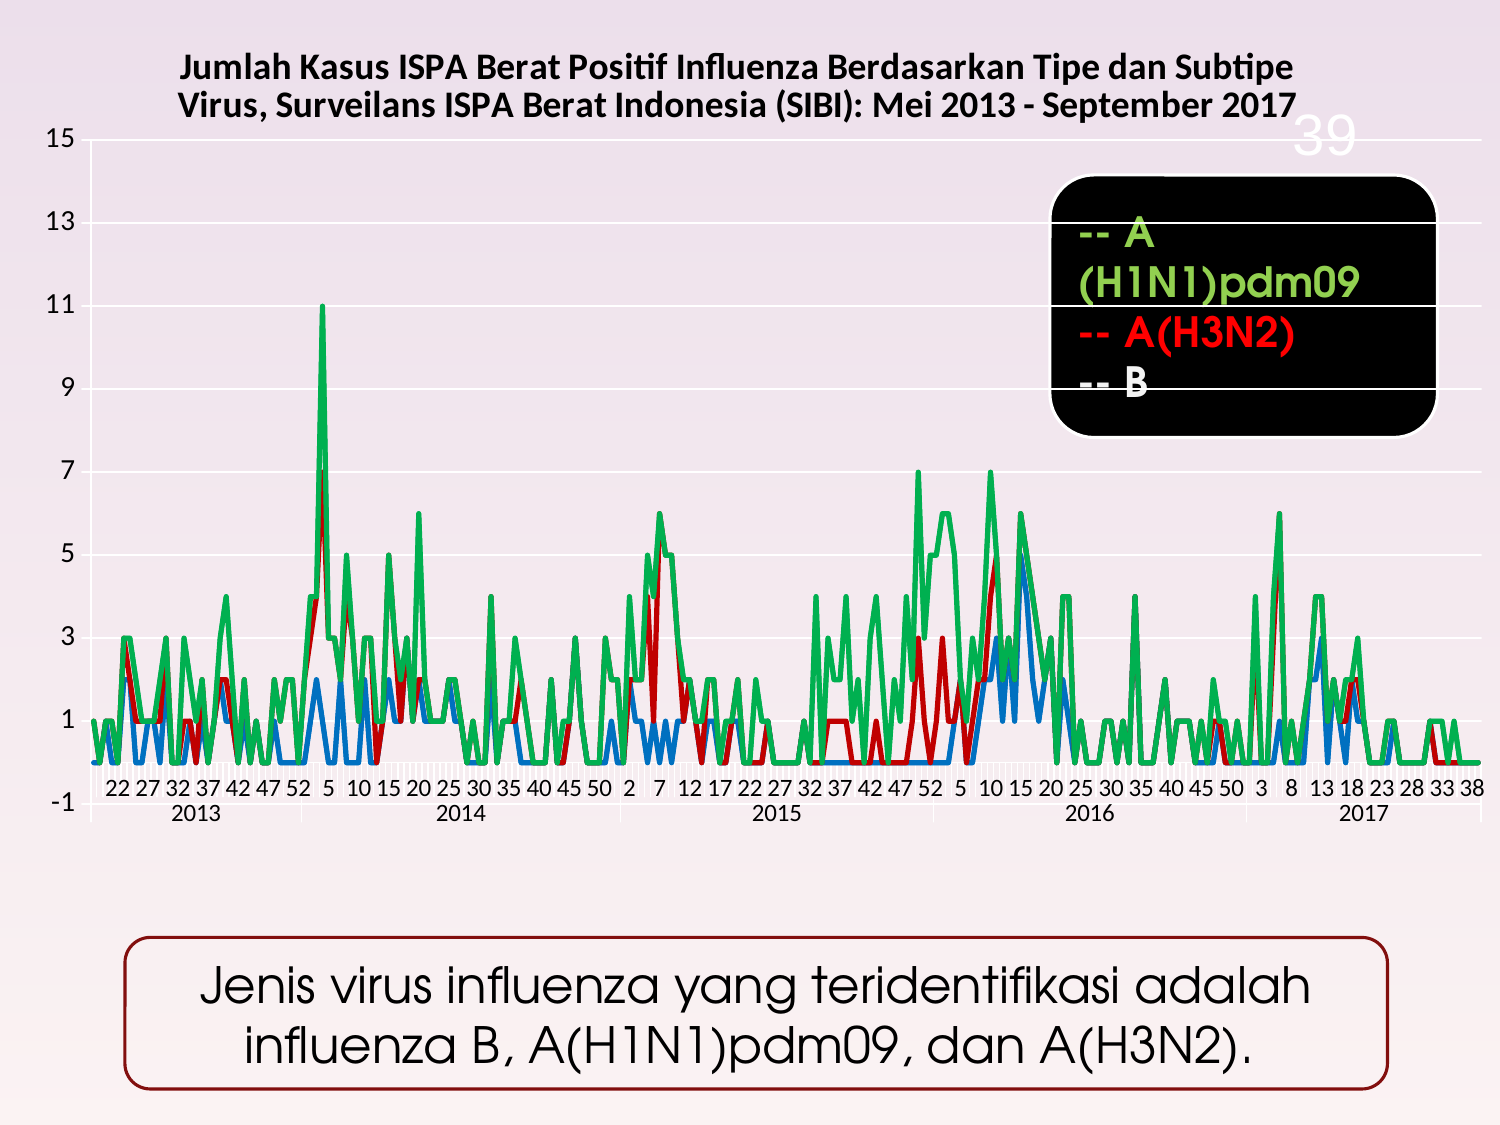

### Chart: Jumlah Kasus ISPA Berat Positif Influenza Berdasarkan Tipe dan Subtipe Virus, Surveilans ISPA Berat Indonesia (SIBI): Mei 2013 - September 2017

| Category | Flu B | A(H1N1) |  A(H3N2) | A (H1N1)pdm09 | A(H5N1) |
|---|---|---|---|---|---|
| 18 | 0.0 | 0.0 | 1.0 | 0.0 | 0.0 |
| 19 | 0.0 | 0.0 | 0.0 | 0.0 | 0.0 |
| 20 | 1.0 | 0.0 | 0.0 | 0.0 | 0.0 |
| 21 | 0.0 | 0.0 | 1.0 | 0.0 | 0.0 |
| 22 | 0.0 | 0.0 | 0.0 | 0.0 | 0.0 |
| 23 | 2.0 | 0.0 | 1.0 | 0.0 | 0.0 |
| 24 | 2.0 | 0.0 | 0.0 | 1.0 | 0.0 |
| 25 | 0.0 | 0.0 | 1.0 | 1.0 | 0.0 |
| 26 | 0.0 | 0.0 | 1.0 | 0.0 | 0.0 |
| 27 | 1.0 | 0.0 | 0.0 | 0.0 | 0.0 |
| 28 | 1.0 | 0.0 | 0.0 | 0.0 | 0.0 |
| 29 | 0.0 | 0.0 | 1.0 | 1.0 | 0.0 |
| 30 | 2.0 | 0.0 | 1.0 | 0.0 | 0.0 |
| 31 | 0.0 | 0.0 | 0.0 | 0.0 | 0.0 |
| 32 | 0.0 | 0.0 | 0.0 | 0.0 | 0.0 |
| 33 | 0.0 | 0.0 | 1.0 | 2.0 | 0.0 |
| 34 | 1.0 | 0.0 | 0.0 | 1.0 | 0.0 |
| 35 | 0.0 | 0.0 | 0.0 | 1.0 | 0.0 |
| 36 | 1.0 | 0.0 | 1.0 | 0.0 | 0.0 |
| 37 | 0.0 | 0.0 | 0.0 | 0.0 | 0.0 |
| 38 | 1.0 | 0.0 | 0.0 | 0.0 | 0.0 |
| 39 | 2.0 | 0.0 | 0.0 | 1.0 | 0.0 |
| 40 | 1.0 | 0.0 | 1.0 | 2.0 | 0.0 |
| 41 | 1.0 | 0.0 | 0.0 | 1.0 | 0.0 |
| 42 | 0.0 | 0.0 | 0.0 | 0.0 | 0.0 |
| 43 | 1.0 | 0.0 | 1.0 | 0.0 | 0.0 |
| 44 | 0.0 | 0.0 | 0.0 | 0.0 | 0.0 |
| 45 | 1.0 | 0.0 | 0.0 | 0.0 | 0.0 |
| 46 | 0.0 | 0.0 | 0.0 | 0.0 | 0.0 |
| 47 | 0.0 | 0.0 | 0.0 | 0.0 | 0.0 |
| 48 | 1.0 | 0.0 | 1.0 | 0.0 | 0.0 |
| 49 | 0.0 | 0.0 | 1.0 | 0.0 | 0.0 |
| 50 | 0.0 | 0.0 | 2.0 | 0.0 | 0.0 |
| 51 | 0.0 | 0.0 | 2.0 | 0.0 | 0.0 |
| 52 | 0.0 | 0.0 | 0.0 | 0.0 | 0.0 |
| 1 | 0.0 | 0.0 | 2.0 | 0.0 | 0.0 |
| 2 | 1.0 | 0.0 | 2.0 | 1.0 | 0.0 |
| 3 | 2.0 | 0.0 | 2.0 | 0.0 | 0.0 |
| 4 | 1.0 | 0.0 | 6.0 | 4.0 | 0.0 |
| 5 | 0.0 | 0.0 | 3.0 | 0.0 | 0.0 |
| 6 | 0.0 | 0.0 | 3.0 | 0.0 | 0.0 |
| 7 | 2.0 | 0.0 | 0.0 | 0.0 | 0.0 |
| 8 | 0.0 | 0.0 | 4.0 | 1.0 | 0.0 |
| 9 | 0.0 | 0.0 | 3.0 | 0.0 | 0.0 |
| 10 | 0.0 | 0.0 | 1.0 | 0.0 | 0.0 |
| 11 | 2.0 | 0.0 | 1.0 | 0.0 | 0.0 |
| 12 | 0.0 | 0.0 | 3.0 | 0.0 | 0.0 |
| 13 | 0.0 | 0.0 | 0.0 | 1.0 | 0.0 |
| 14 | 1.0 | 0.0 | 0.0 | 0.0 | 0.0 |
| 15 | 2.0 | 0.0 | 3.0 | 0.0 | 0.0 |
| 16 | 1.0 | 0.0 | 2.0 | 0.0 | 0.0 |
| 17 | 1.0 | 0.0 | 0.0 | 1.0 | 0.0 |
| 18 | 3.0 | 0.0 | 0.0 | 0.0 | 0.0 |
| 19 | 1.0 | 0.0 | 0.0 | 0.0 | 0.0 |
| 20 | 2.0 | 0.0 | 0.0 | 4.0 | 0.0 |
| 21 | 1.0 | 0.0 | 1.0 | 0.0 | 0.0 |
| 22 | 1.0 | 0.0 | 0.0 | 0.0 | 0.0 |
| 23 | 1.0 | 0.0 | 0.0 | 0.0 | 0.0 |
| 24 | 1.0 | 0.0 | 0.0 | 0.0 | 0.0 |
| 25 | 2.0 | 0.0 | 0.0 | 0.0 | 0.0 |
| 26 | 1.0 | 0.0 | 1.0 | 0.0 | 0.0 |
| 27 | 1.0 | 0.0 | 0.0 | 0.0 | 0.0 |
| 28 | 0.0 | 0.0 | 0.0 | 0.0 | 0.0 |
| 29 | 0.0 | 0.0 | 1.0 | 0.0 | 0.0 |
| 30 | 0.0 | 0.0 | 0.0 | 0.0 | 0.0 |
| 31 | 0.0 | 0.0 | 0.0 | 0.0 | 0.0 |
| 32 | 2.0 | 0.0 | 2.0 | 0.0 | 0.0 |
| 33 | 0.0 | 0.0 | 0.0 | 0.0 | 0.0 |
| 34 | 1.0 | 0.0 | 0.0 | 0.0 | 0.0 |
| 35 | 1.0 | 0.0 | 0.0 | 0.0 | 0.0 |
| 36 | 1.0 | 0.0 | 0.0 | 2.0 | 0.0 |
| 37 | 0.0 | 0.0 | 2.0 | 0.0 | 0.0 |
| 38 | 0.0 | 0.0 | 1.0 | 0.0 | 0.0 |
| 39 | 0.0 | 0.0 | 0.0 | 0.0 | 0.0 |
| 40 | 0.0 | 0.0 | 0.0 | 0.0 | 0.0 |
| 41 | 0.0 | 0.0 | 0.0 | 0.0 | 0.0 |
| 42 | 2.0 | 0.0 | 0.0 | 0.0 | 0.0 |
| 43 | 0.0 | 0.0 | 0.0 | 0.0 | 0.0 |
| 44 | 0.0 | 0.0 | 0.0 | 1.0 | 0.0 |
| 45 | 1.0 | 0.0 | 0.0 | 0.0 | 0.0 |
| 46 | 3.0 | 0.0 | 0.0 | 0.0 | 0.0 |
| 47 | 1.0 | 0.0 | 0.0 | 0.0 | 0.0 |
| 48 | 0.0 | 0.0 | 0.0 | 0.0 | 0.0 |
| 49 | 0.0 | 0.0 | 0.0 | 0.0 | 0.0 |
| 50 | 0.0 | 0.0 | 0.0 | 0.0 | 0.0 |
| 51 | 0.0 | 0.0 | 3.0 | 0.0 | 0.0 |
| 52 | 1.0 | 0.0 | 1.0 | 0.0 | 0.0 |
| 53 | 0.0 | 0.0 | 2.0 | 0.0 | 0.0 |
| 1 | 0.0 | 0.0 | 0.0 | 0.0 | 0.0 |
| 2 | 2.0 | 0.0 | 0.0 | 2.0 | 0.0 |
| 3 | 1.0 | 0.0 | 1.0 | 0.0 | 0.0 |
| 4 | 1.0 | 0.0 | 1.0 | 0.0 | 0.0 |
| 5 | 0.0 | 0.0 | 4.0 | 1.0 | 0.0 |
| 6 | 1.0 | 0.0 | 0.0 | 3.0 | 0.0 |
| 7 | 0.0 | 0.0 | 6.0 | 0.0 | 0.0 |
| 8 | 1.0 | 0.0 | 4.0 | 0.0 | 0.0 |
| 9 | 0.0 | 0.0 | 5.0 | 0.0 | 0.0 |
| 10 | 1.0 | 0.0 | 2.0 | 0.0 | 0.0 |
| 11 | 1.0 | 0.0 | 0.0 | 1.0 | 0.0 |
| 12 | 2.0 | 0.0 | 0.0 | 0.0 | 0.0 |
| 13 | 1.0 | 0.0 | 0.0 | 0.0 | 0.0 |
| 14 | 0.0 | 0.0 | 0.0 | 1.0 | 0.0 |
| 15 | 1.0 | 0.0 | 1.0 | 0.0 | 0.0 |
| 16 | 1.0 | 0.0 | 1.0 | 0.0 | 0.0 |
| 17 | 0.0 | 0.0 | 0.0 | 0.0 | 0.0 |
| 18 | 0.0 | 0.0 | 0.0 | 1.0 | 0.0 |
| 19 | 1.0 | 0.0 | 0.0 | 0.0 | 0.0 |
| 20 | 1.0 | 0.0 | 1.0 | 0.0 | 0.0 |
| 21 | 0.0 | 0.0 | 0.0 | 0.0 | 0.0 |
| 22 | 0.0 | 0.0 | 0.0 | 0.0 | 0.0 |
| 23 | 0.0 | 0.0 | 0.0 | 2.0 | 0.0 |
| 24 | 0.0 | 0.0 | 0.0 | 1.0 | 0.0 |
| 25 | 1.0 | 0.0 | 0.0 | 0.0 | 0.0 |
| 26 | 0.0 | 0.0 | 0.0 | 0.0 | 0.0 |
| 27 | 0.0 | 0.0 | 0.0 | 0.0 | 0.0 |
| 28 | 0.0 | 0.0 | 0.0 | 0.0 | 0.0 |
| 29 | 0.0 | 0.0 | 0.0 | 0.0 | 0.0 |
| 30 | 0.0 | 0.0 | 0.0 | 0.0 | 0.0 |
| 31 | 1.0 | 0.0 | 0.0 | 0.0 | 0.0 |
| 32 | 0.0 | 0.0 | 0.0 | 0.0 | 0.0 |
| 33 | 0.0 | 0.0 | 0.0 | 4.0 | 0.0 |
| 34 | 0.0 | 0.0 | 0.0 | 0.0 | 0.0 |
| 35 | 0.0 | 0.0 | 1.0 | 2.0 | 0.0 |
| 36 | 0.0 | 0.0 | 1.0 | 1.0 | 0.0 |
| 37 | 0.0 | 0.0 | 1.0 | 1.0 | 0.0 |
| 38 | 0.0 | 0.0 | 1.0 | 3.0 | 0.0 |
| 39 | 0.0 | 0.0 | 0.0 | 1.0 | 0.0 |
| 40 | 0.0 | 0.0 | 0.0 | 2.0 | 0.0 |
| 41 | 0.0 | 0.0 | 0.0 | 0.0 | 0.0 |
| 42 | 0.0 | 0.0 | 0.0 | 3.0 | 0.0 |
| 43 | 0.0 | 0.0 | 1.0 | 3.0 | 0.0 |
| 44 | 0.0 | 0.0 | 0.0 | 2.0 | 0.0 |
| 45 | 0.0 | 0.0 | 0.0 | 0.0 | 0.0 |
| 46 | 0.0 | 0.0 | 0.0 | 2.0 | 0.0 |
| 47 | 0.0 | 0.0 | 0.0 | 1.0 | 0.0 |
| 48 | 0.0 | 0.0 | 0.0 | 4.0 | 0.0 |
| 49 | 0.0 | 0.0 | 1.0 | 1.0 | 0.0 |
| 50 | 0.0 | 0.0 | 3.0 | 4.0 | 0.0 |
| 51 | 0.0 | 0.0 | 1.0 | 2.0 | 0.0 |
| 52 | 0.0 | 0.0 | 0.0 | 5.0 | 0.0 |
| 1 | 0.0 | 0.0 | 1.0 | 4.0 | 0.0 |
| 2 | 0.0 | 0.0 | 3.0 | 3.0 | 0.0 |
| 3 | 0.0 | 0.0 | 1.0 | 5.0 | 0.0 |
| 4 | 1.0 | 0.0 | 0.0 | 4.0 | 0.0 |
| 5 | 2.0 | 0.0 | 0.0 | 0.0 | 0.0 |
| 6 | 0.0 | 0.0 | 0.0 | 1.0 | 0.0 |
| 7 | 0.0 | 0.0 | 1.0 | 2.0 | 0.0 |
| 8 | 1.0 | 0.0 | 1.0 | 0.0 | 0.0 |
| 9 | 2.0 | 0.0 | 0.0 | 2.0 | 0.0 |
| 10 | 2.0 | 0.0 | 2.0 | 3.0 | 0.0 |
| 11 | 3.0 | 0.0 | 2.0 | 0.0 | 0.0 |
| 12 | 1.0 | 0.0 | 1.0 | 0.0 | 0.0 |
| 13 | 3.0 | 0.0 | 0.0 | 0.0 | 0.0 |
| 14 | 1.0 | 0.0 | 1.0 | 0.0 | 0.0 |
| 15 | 5.0 | 0.0 | 1.0 | 0.0 | 0.0 |
| 16 | 4.0 | 0.0 | 1.0 | 0.0 | 0.0 |
| 17 | 2.0 | 0.0 | 2.0 | 0.0 | 0.0 |
| 18 | 1.0 | 0.0 | 2.0 | 0.0 | 0.0 |
| 19 | 2.0 | 0.0 | 0.0 | 0.0 | 0.0 |
| 20 | 3.0 | 0.0 | 0.0 | 0.0 | 0.0 |
| 21 | 0.0 | 0.0 | 0.0 | 0.0 | 0.0 |
| 22 | 2.0 | 0.0 | 2.0 | 0.0 | 0.0 |
| 23 | 1.0 | 0.0 | 3.0 | 0.0 | 0.0 |
| 24 | 0.0 | 0.0 | 0.0 | 0.0 | 0.0 |
| 25 | 1.0 | 0.0 | 0.0 | 0.0 | 0.0 |
| 26 | 0.0 | 0.0 | 0.0 | 0.0 | 0.0 |
| 27 | 0.0 | 0.0 | 0.0 | 0.0 | 0.0 |
| 28 | 0.0 | 0.0 | 0.0 | 0.0 | 0.0 |
| 29 | 1.0 | 0.0 | 0.0 | 0.0 | 0.0 |
| 30 | 1.0 | 0.0 | 0.0 | 0.0 | 0.0 |
| 31 | 0.0 | 0.0 | 0.0 | 0.0 | 0.0 |
| 32 | 1.0 | 0.0 | 0.0 | 0.0 | 0.0 |
| 33 | 0.0 | 0.0 | 0.0 | 0.0 | 0.0 |
| 34 | 4.0 | 0.0 | 0.0 | 0.0 | 0.0 |
| 35 | 0.0 | 0.0 | 0.0 | 0.0 | 0.0 |
| 36 | 0.0 | 0.0 | 0.0 | 0.0 | 0.0 |
| 37 | 0.0 | 0.0 | 0.0 | 0.0 | 0.0 |
| 38 | 1.0 | 0.0 | 0.0 | 0.0 | 0.0 |
| 39 | 2.0 | 0.0 | 0.0 | 0.0 | 0.0 |
| 40 | 0.0 | 0.0 | 0.0 | 0.0 | 0.0 |
| 41 | 1.0 | 0.0 | 0.0 | 0.0 | 0.0 |
| 42 | 1.0 | 0.0 | 0.0 | 0.0 | 0.0 |
| 43 | 1.0 | 0.0 | 0.0 | 0.0 | 0.0 |
| 44 | 0.0 | 0.0 | 0.0 | 0.0 | 0.0 |
| 45 | 0.0 | 0.0 | 1.0 | 0.0 | 0.0 |
| 46 | 0.0 | 0.0 | 0.0 | 0.0 | 0.0 |
| 47 | 0.0 | 0.0 | 1.0 | 1.0 | 0.0 |
| 48 | 1.0 | 0.0 | 0.0 | 0.0 | 0.0 |
| 49 | 0.0 | 0.0 | 0.0 | 1.0 | 0.0 |
| 50 | 0.0 | 0.0 | 0.0 | 0.0 | 0.0 |
| 51 | 0.0 | 0.0 | 1.0 | 0.0 | 0.0 |
| 52 | 0.0 | 0.0 | 0.0 | 0.0 | 0.0 |
| 1 | 0.0 | 0.0 | 0.0 | 0.0 | 0.0 |
| 2 | 0.0 | 0.0 | 3.0 | 1.0 | 0.0 |
| 3 | 0.0 | 0.0 | 0.0 | 0.0 | 0.0 |
| 4 | 0.0 | 0.0 | 0.0 | 0.0 | 0.0 |
| 5 | 0.0 | 0.0 | 3.0 | 1.0 | 0.0 |
| 6 | 1.0 | 0.0 | 5.0 | 0.0 | 0.0 |
| 7 | 0.0 | 0.0 | 0.0 | 0.0 | 0.0 |
| 8 | 0.0 | 0.0 | 1.0 | 0.0 | 0.0 |
| 9 | 0.0 | 0.0 | 0.0 | 0.0 | 0.0 |
| 10 | 0.0 | 0.0 | 1.0 | 0.0 | 0.0 |
| 11 | 2.0 | 0.0 | 0.0 | 0.0 | 0.0 |
| 12 | 2.0 | 0.0 | 2.0 | 0.0 | 0.0 |
| 13 | 3.0 | 0.0 | 1.0 | 0.0 | 0.0 |
| 14 | 0.0 | 0.0 | 1.0 | 0.0 | 0.0 |
| 15 | 2.0 | 0.0 | 0.0 | 0.0 | 0.0 |
| 16 | 1.0 | 0.0 | 0.0 | 0.0 | 0.0 |
| 17 | 0.0 | 0.0 | 1.0 | 1.0 | 0.0 |
| 18 | 2.0 | 0.0 | 0.0 | 0.0 | 0.0 |
| 19 | 1.0 | 0.0 | 1.0 | 1.0 | 0.0 |
| 20 | 1.0 | 0.0 | 0.0 | 0.0 | 0.0 |
| 21 | 0.0 | 0.0 | 0.0 | 0.0 | 0.0 |
| 22 | 0.0 | 0.0 | 0.0 | 0.0 | 0.0 |
| 23 | 0.0 | 0.0 | 0.0 | 0.0 | 0.0 |
| 24 | 0.0 | 0.0 | 1.0 | 0.0 | 0.0 |
| 25 | 1.0 | 0.0 | 0.0 | 0.0 | 0.0 |
| 26 | 0.0 | 0.0 | 0.0 | 0.0 | 0.0 |
| 27 | 0.0 | 0.0 | 0.0 | 0.0 | 0.0 |
| 28 | 0.0 | 0.0 | 0.0 | 0.0 | 0.0 |
| 29 | 0.0 | 0.0 | 0.0 | 0.0 | 0.0 |
| 30 | 0.0 | 0.0 | 0.0 | 0.0 | 0.0 |
| 31 | 1.0 | 0.0 | 0.0 | 0.0 | 0.0 |
| 32 | 0.0 | 0.0 | 0.0 | 1.0 | 0.0 |
| 33 | 0.0 | 0.0 | 0.0 | 1.0 | 0.0 |
| 34 | 0.0 | 0.0 | 0.0 | 0.0 | 0.0 |
| 35 | 0.0 | 0.0 | 0.0 | 1.0 | 0.0 |
| 36 | 0.0 | 0.0 | 0.0 | 0.0 | 0.0 |
| 37 | 0.0 | 0.0 | 0.0 | 0.0 | 0.0 |
| 38 | 0.0 | 0.0 | 0.0 | 0.0 | 0.0 |
| 39 | 0.0 | 0.0 | 0.0 | 0.0 | 0.0 |
39
-- A (H1N1)pdm09
-- A(H3N2)
-- B
Jenis virus influenza yang teridentifikasi adalah influenza B, A(H1N1)pdm09, dan A(H3N2).